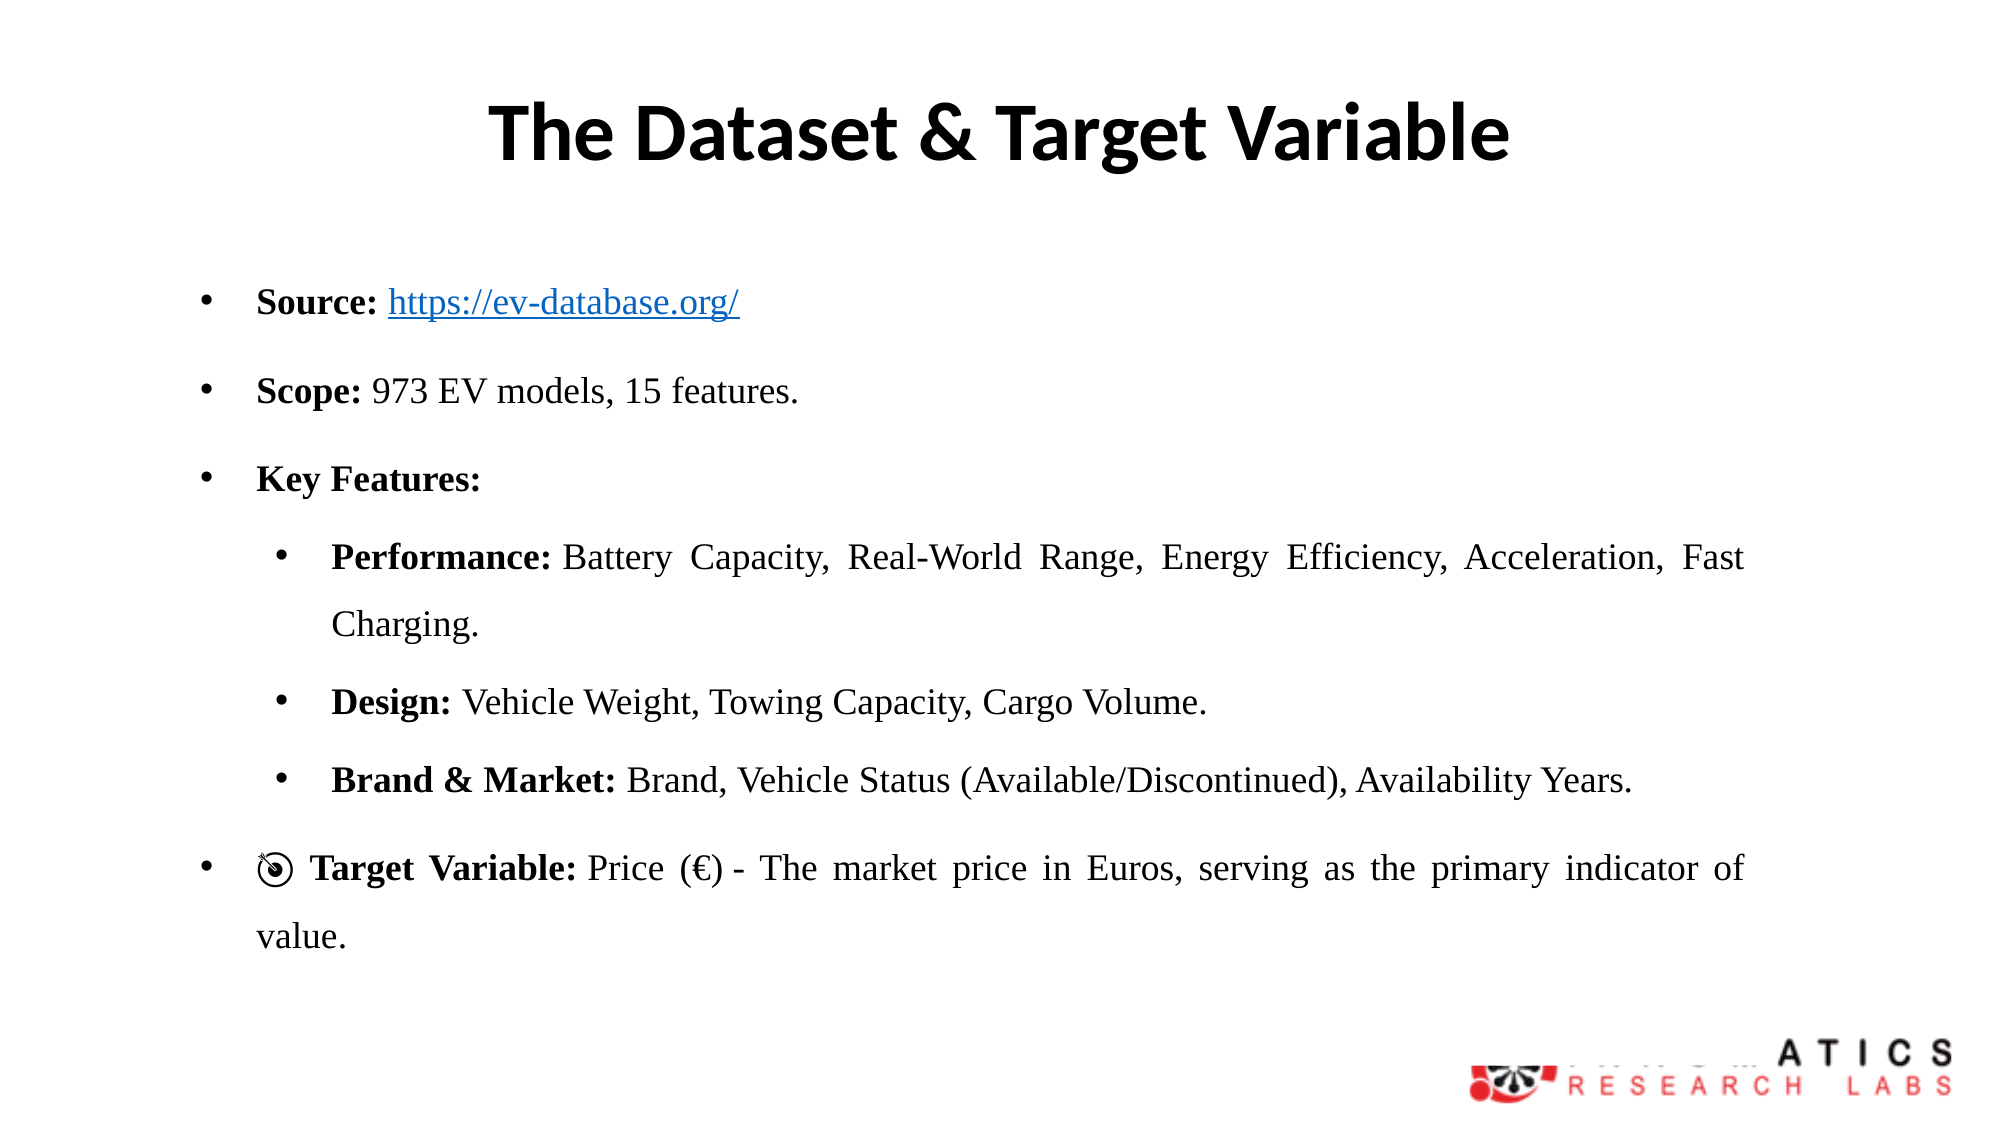

# The Dataset & Target Variable
Source: https://ev-database.org/
Scope: 973 EV models, 15 features.
Key Features:
Performance: Battery Capacity, Real-World Range, Energy Efficiency, Acceleration, Fast Charging.
Design: Vehicle Weight, Towing Capacity, Cargo Volume.
Brand & Market: Brand, Vehicle Status (Available/Discontinued), Availability Years.
🎯 Target Variable: Price (€) - The market price in Euros, serving as the primary indicator of value.